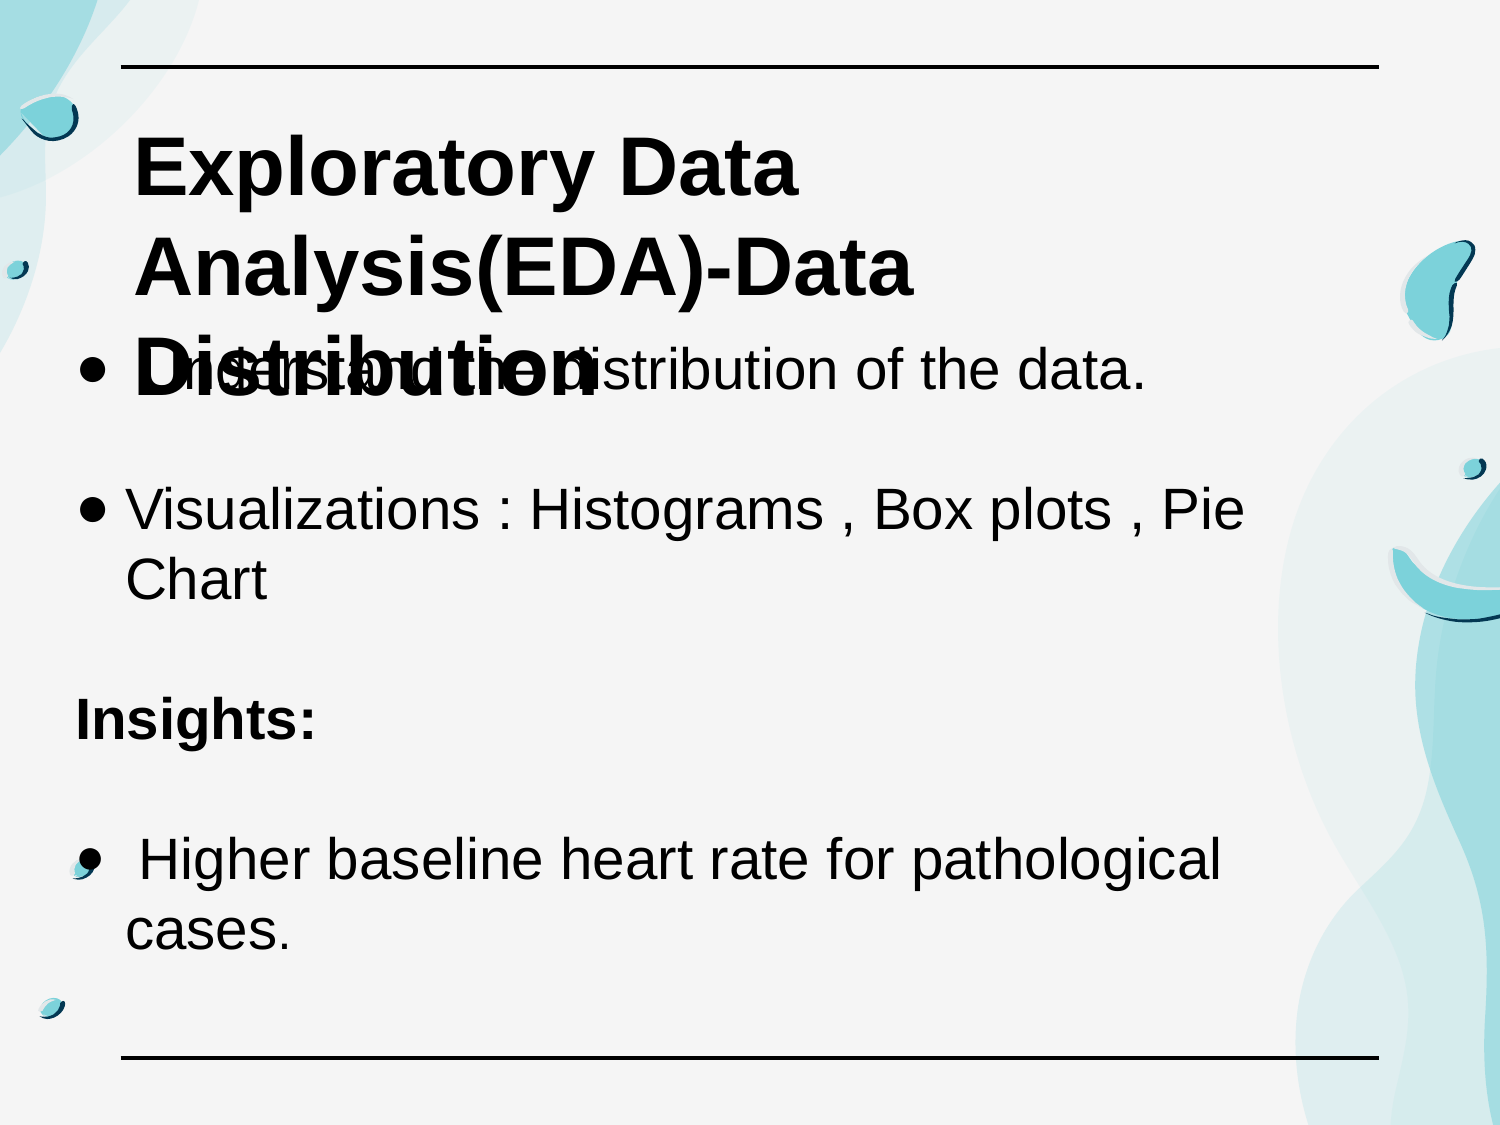

# Exploratory Data Analysis(EDA)-Data Distribution

 Understand the distribution of the data.

Visualizations : Histograms , Box plots , Pie Chart

Insights:

 Higher baseline heart rate for pathological cases.